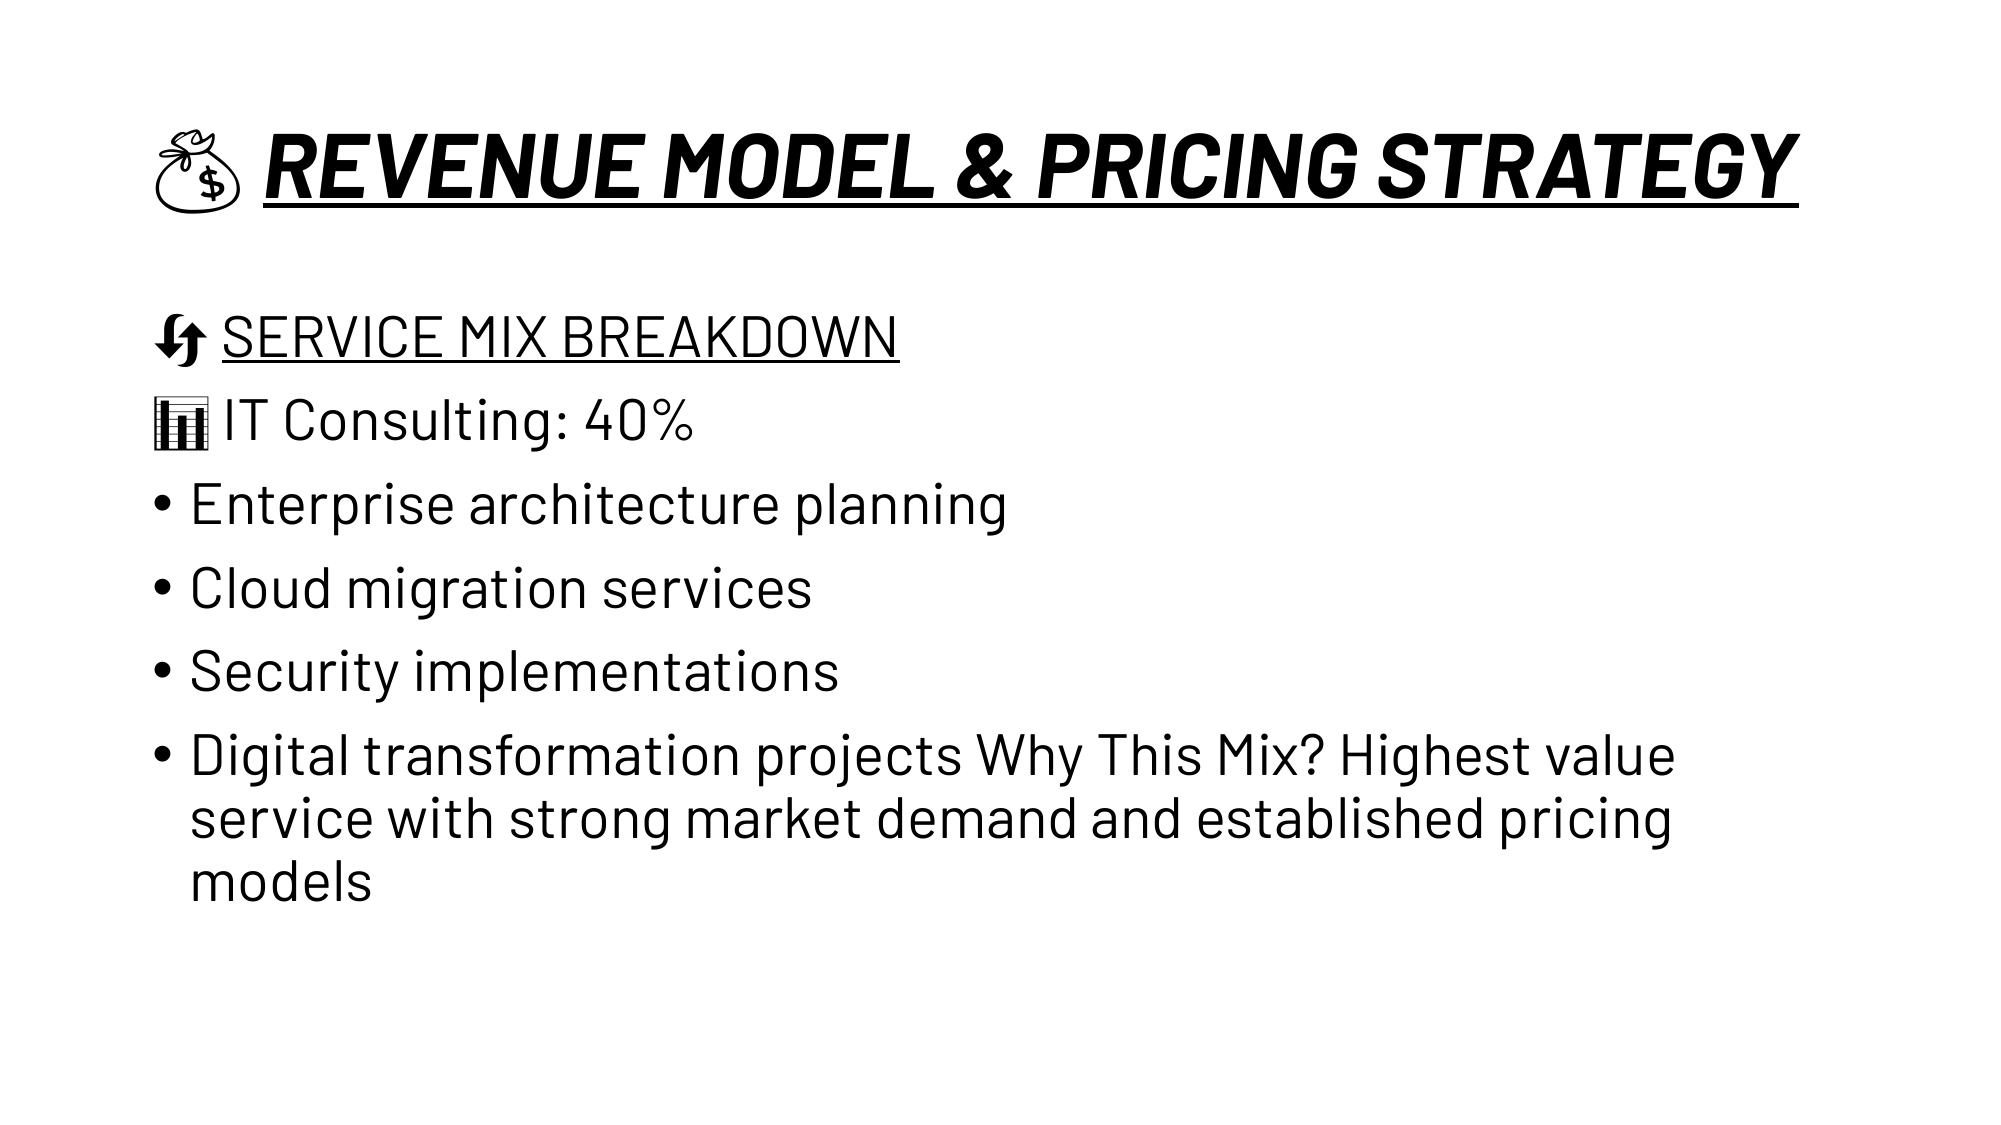

# 💰 REVENUE MODEL & PRICING STRATEGY
🔄 SERVICE MIX BREAKDOWN
📊 IT Consulting: 40%
Enterprise architecture planning
Cloud migration services
Security implementations
Digital transformation projects Why This Mix? Highest value service with strong market demand and established pricing models